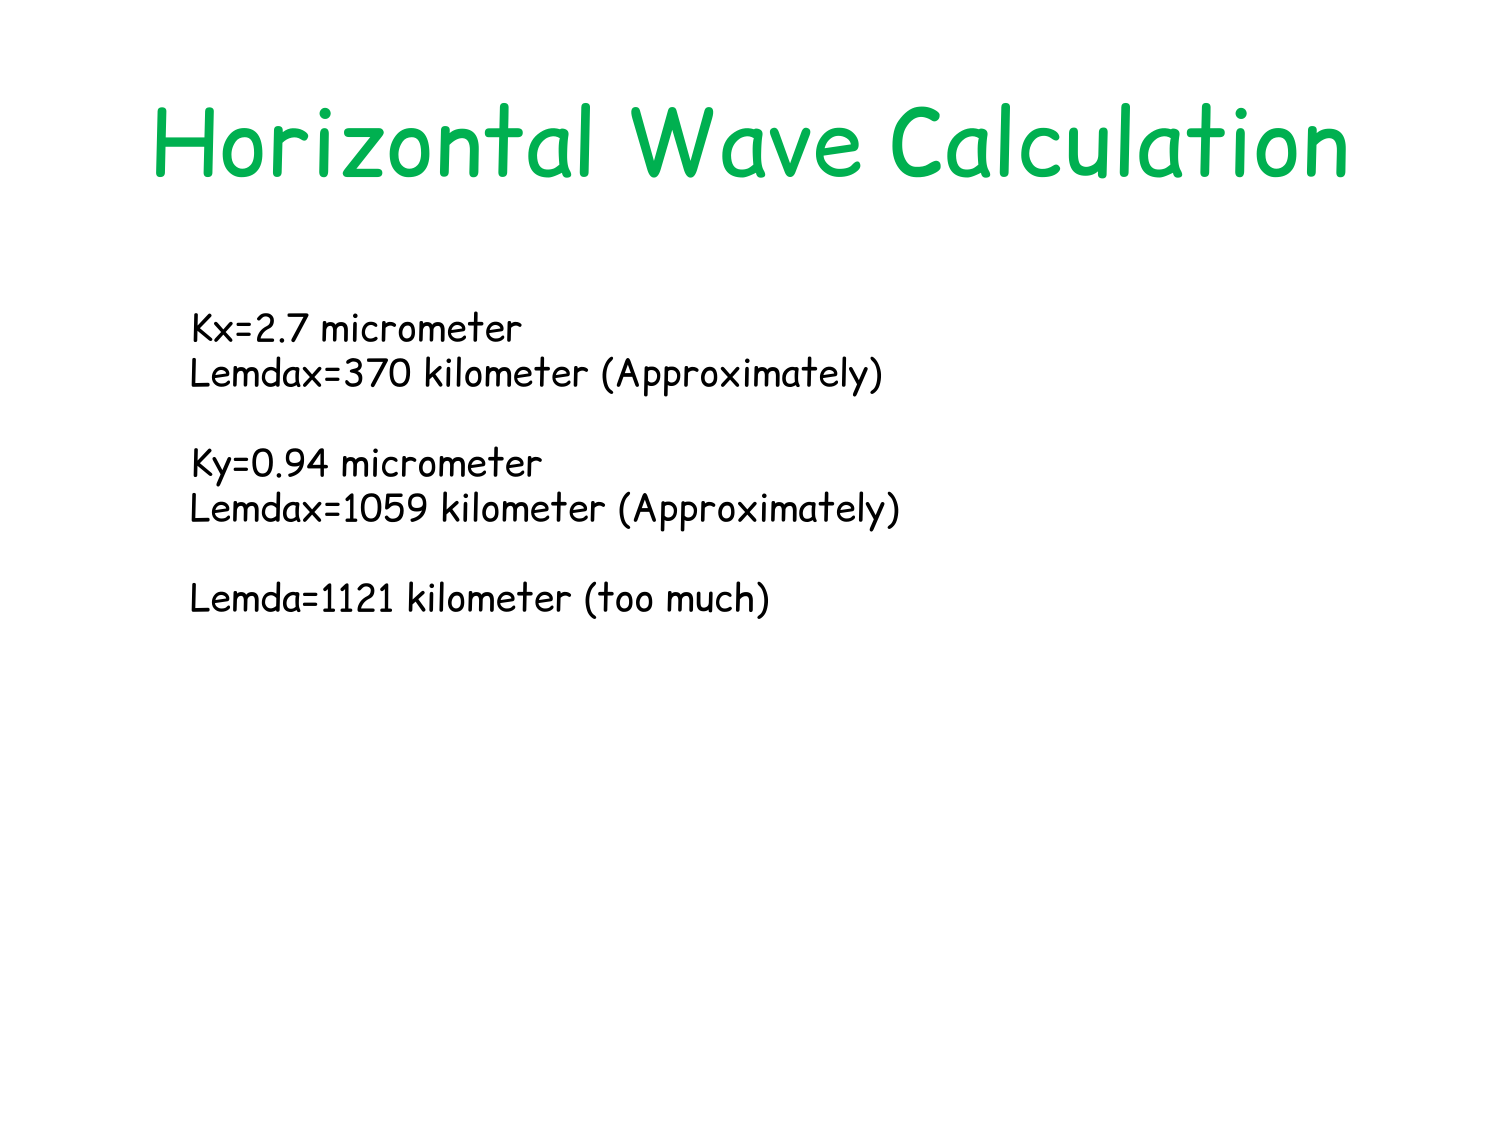

# Horizontal Wave Calculation

Kx=2.7 micrometer
Lemdax=370 kilometer (Approximately)

Ky=0.94 micrometer
Lemdax=1059 kilometer (Approximately)

Lemda=1121 kilometer (too much)